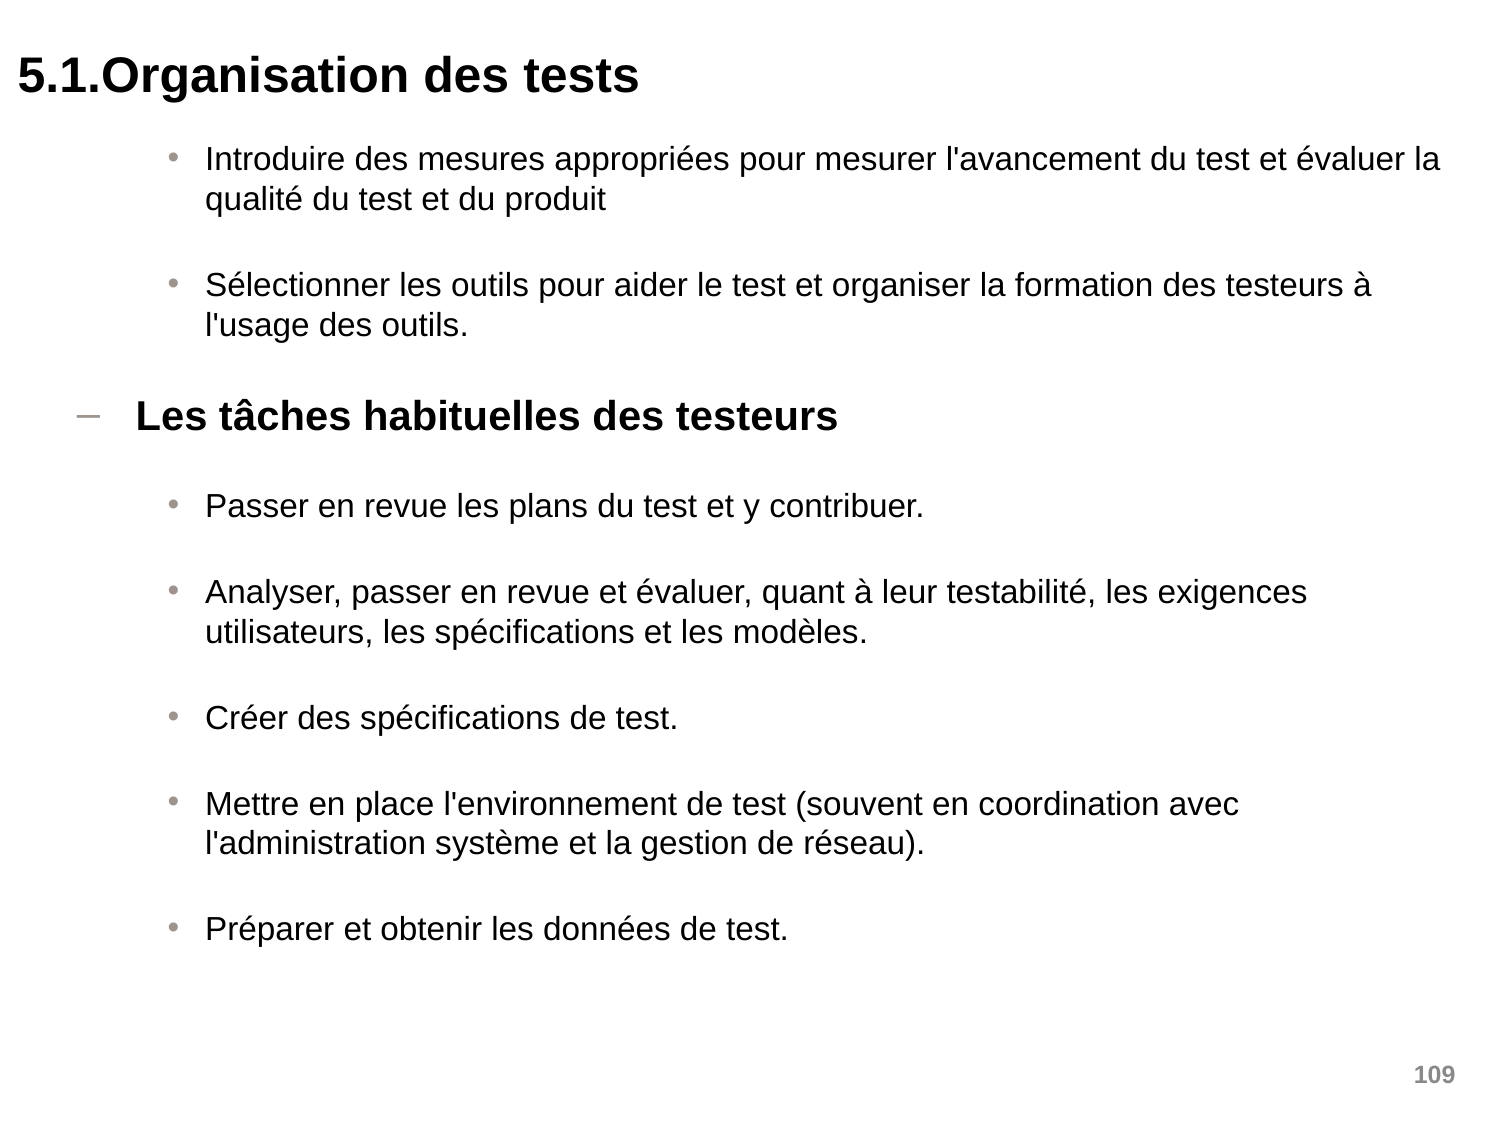

5.1.Organisation des tests
Introduire des mesures appropriées pour mesurer l'avancement du test et évaluer la qualité du test et du produit
Sélectionner les outils pour aider le test et organiser la formation des testeurs à l'usage des outils.
Les tâches habituelles des testeurs
Passer en revue les plans du test et y contribuer.
Analyser, passer en revue et évaluer, quant à leur testabilité, les exigences utilisateurs, les spécifications et les modèles.
Créer des spécifications de test.
Mettre en place l'environnement de test (souvent en coordination avec l'administration système et la gestion de réseau).
Préparer et obtenir les données de test.

109